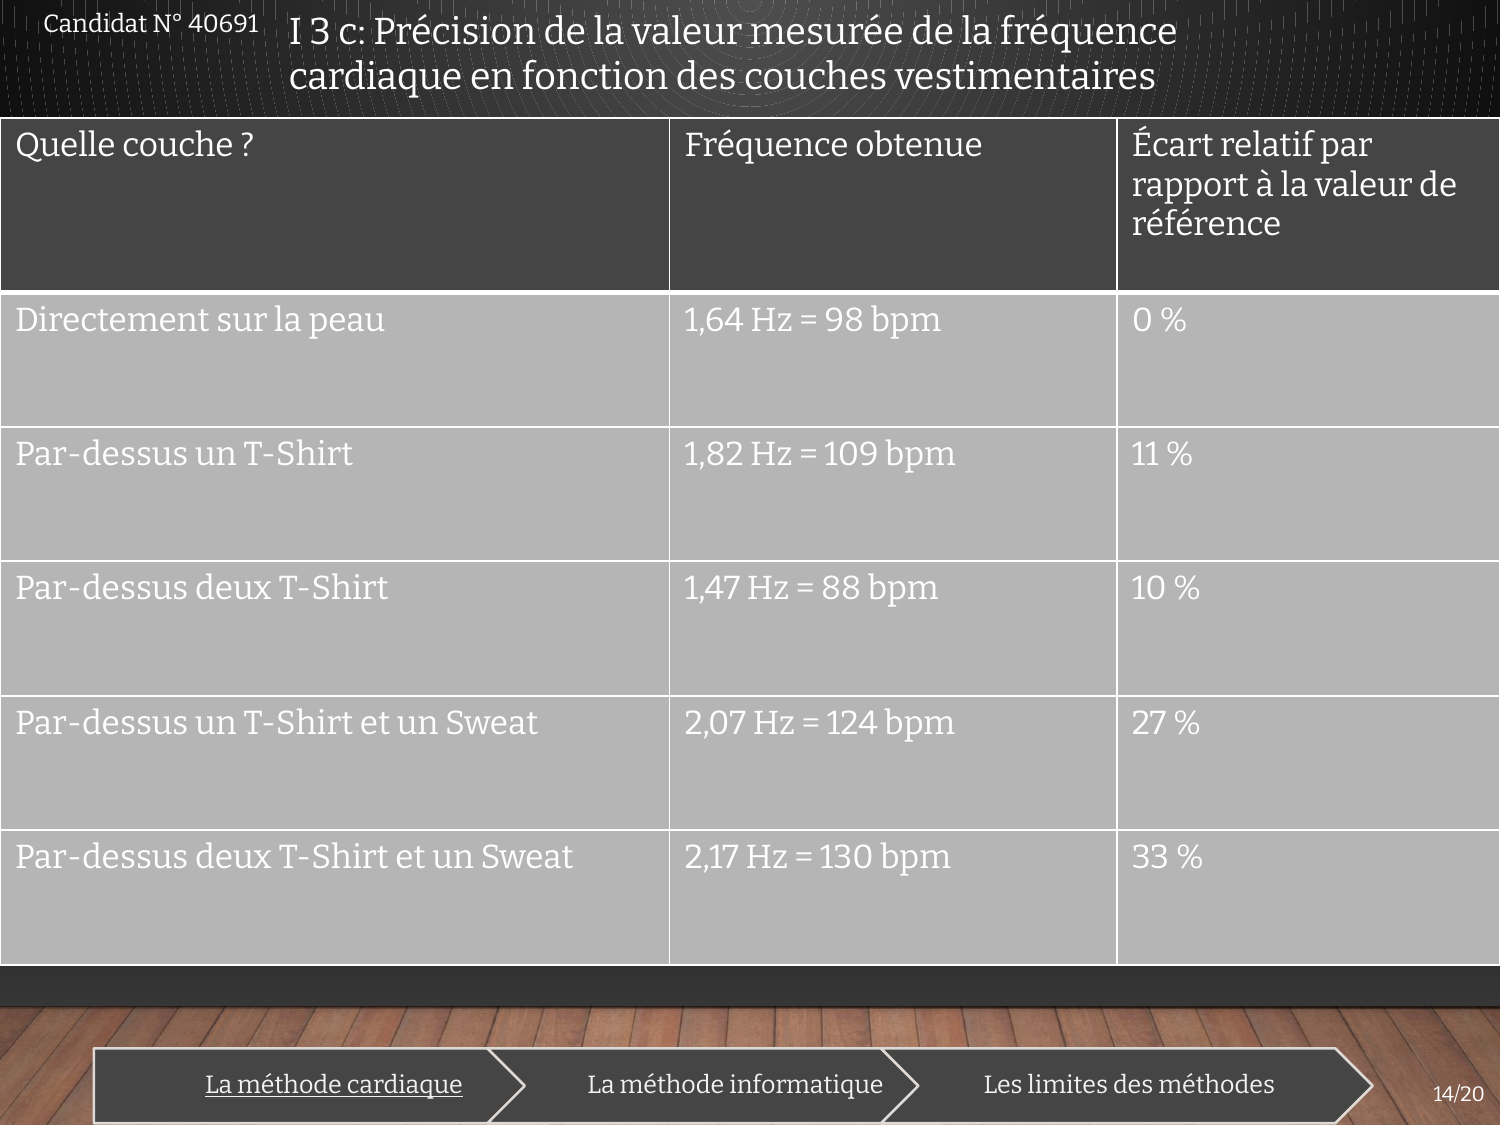

Candidat N° 40691
I 3 c: Précision de la valeur mesurée de la fréquence cardiaque en fonction des couches vestimentaires
| Quelle couche ? | Fréquence obtenue | Écart relatif par rapport à la valeur de référence |
| --- | --- | --- |
| Directement sur la peau | 1,64 Hz = 98 bpm | 0 % |
| Par-dessus un T-Shirt | 1,82 Hz = 109 bpm | 11 % |
| Par-dessus deux T-Shirt | 1,47 Hz = 88 bpm | 10 % |
| Par-dessus un T-Shirt et un Sweat | 2,07 Hz = 124 bpm | 27 % |
| Par-dessus deux T-Shirt et un Sweat | 2,17 Hz = 130 bpm | 33 % |
La méthode cardiaque
La méthode informatique
Les limites des méthodes
14/20